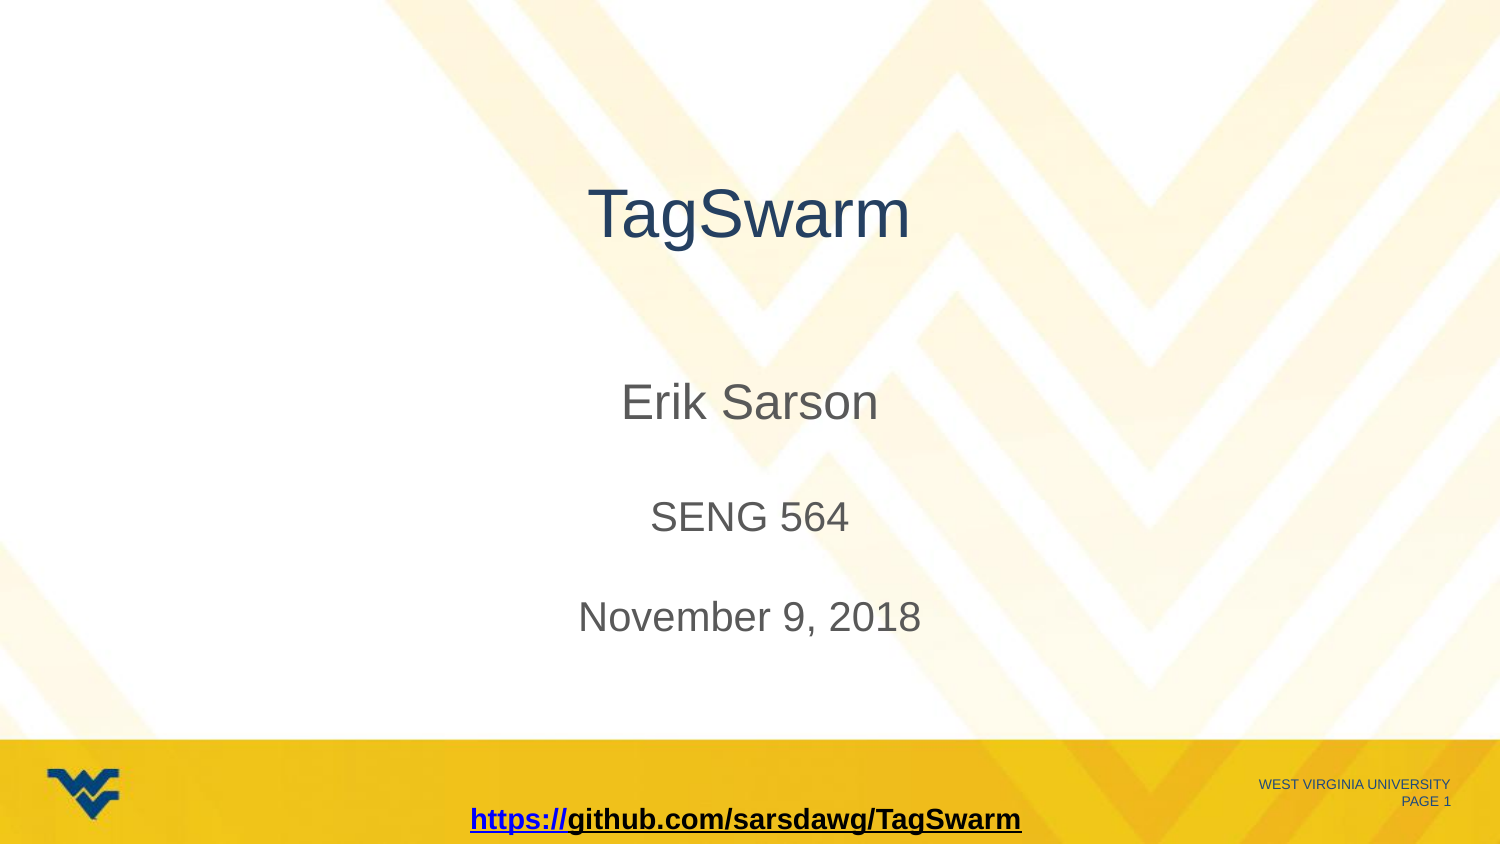

# TagSwarm
Erik Sarson

SENG 564

November 9, 2018

https://github.com/sarsdawg/TagSwarm